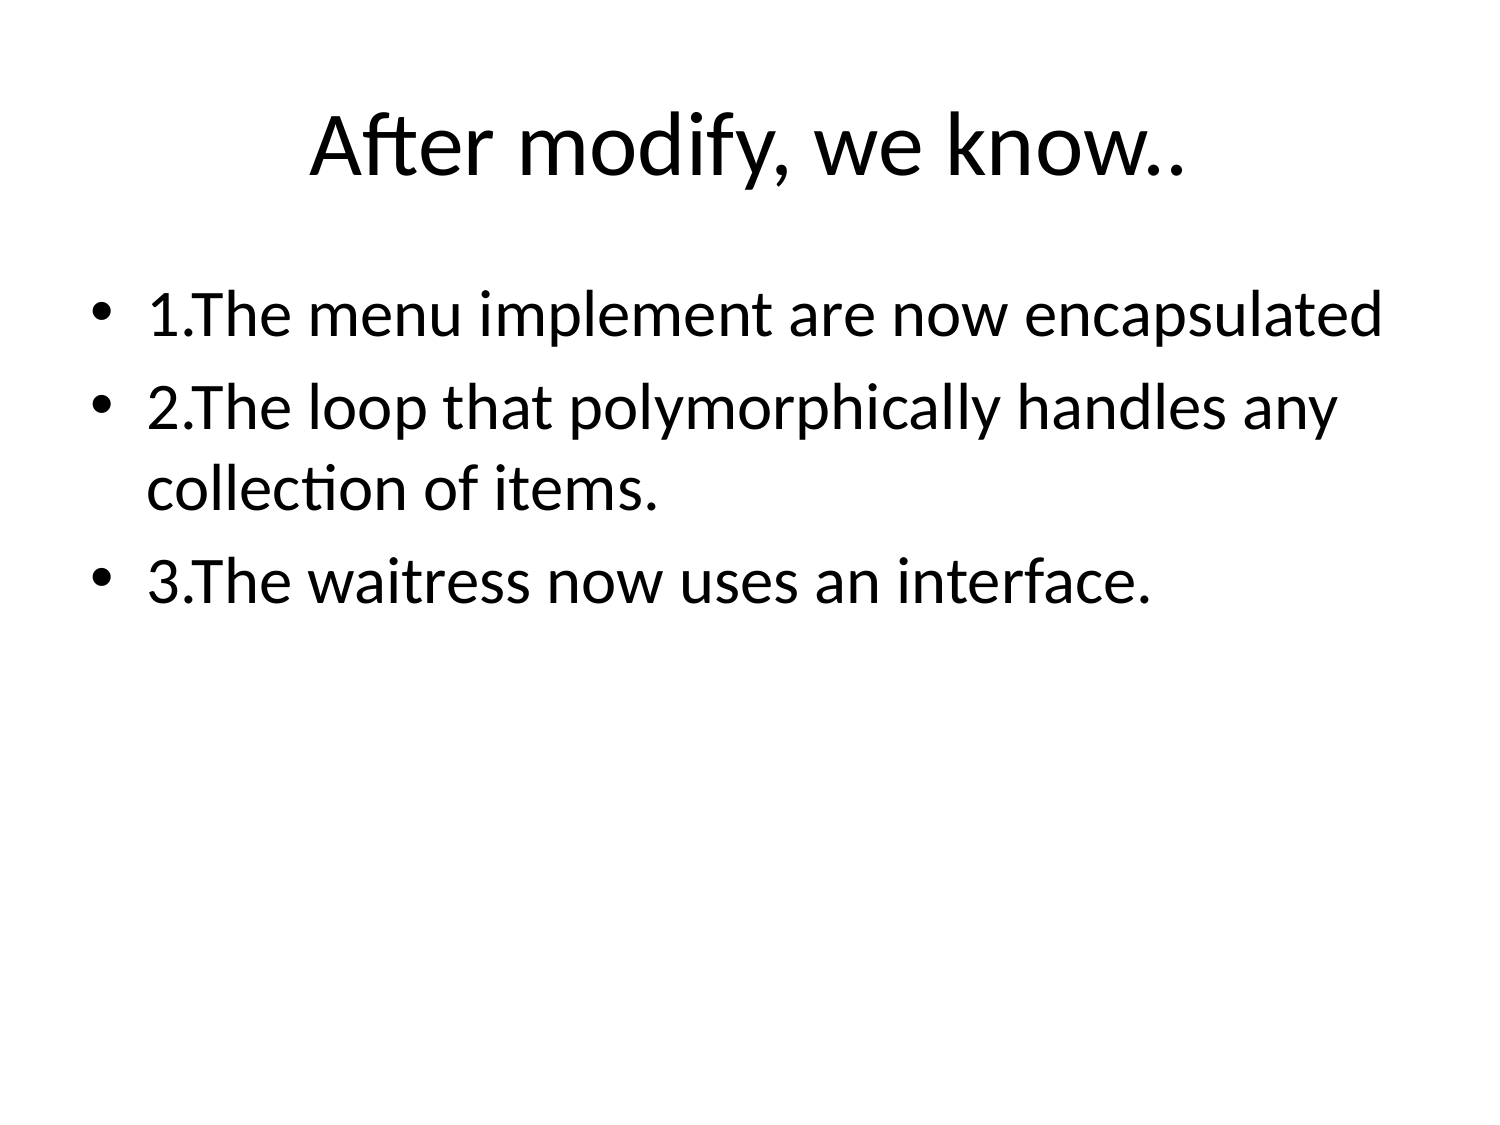

# After modify, we know..
1.The menu implement are now encapsulated
2.The loop that polymorphically handles any collection of items.
3.The waitress now uses an interface.